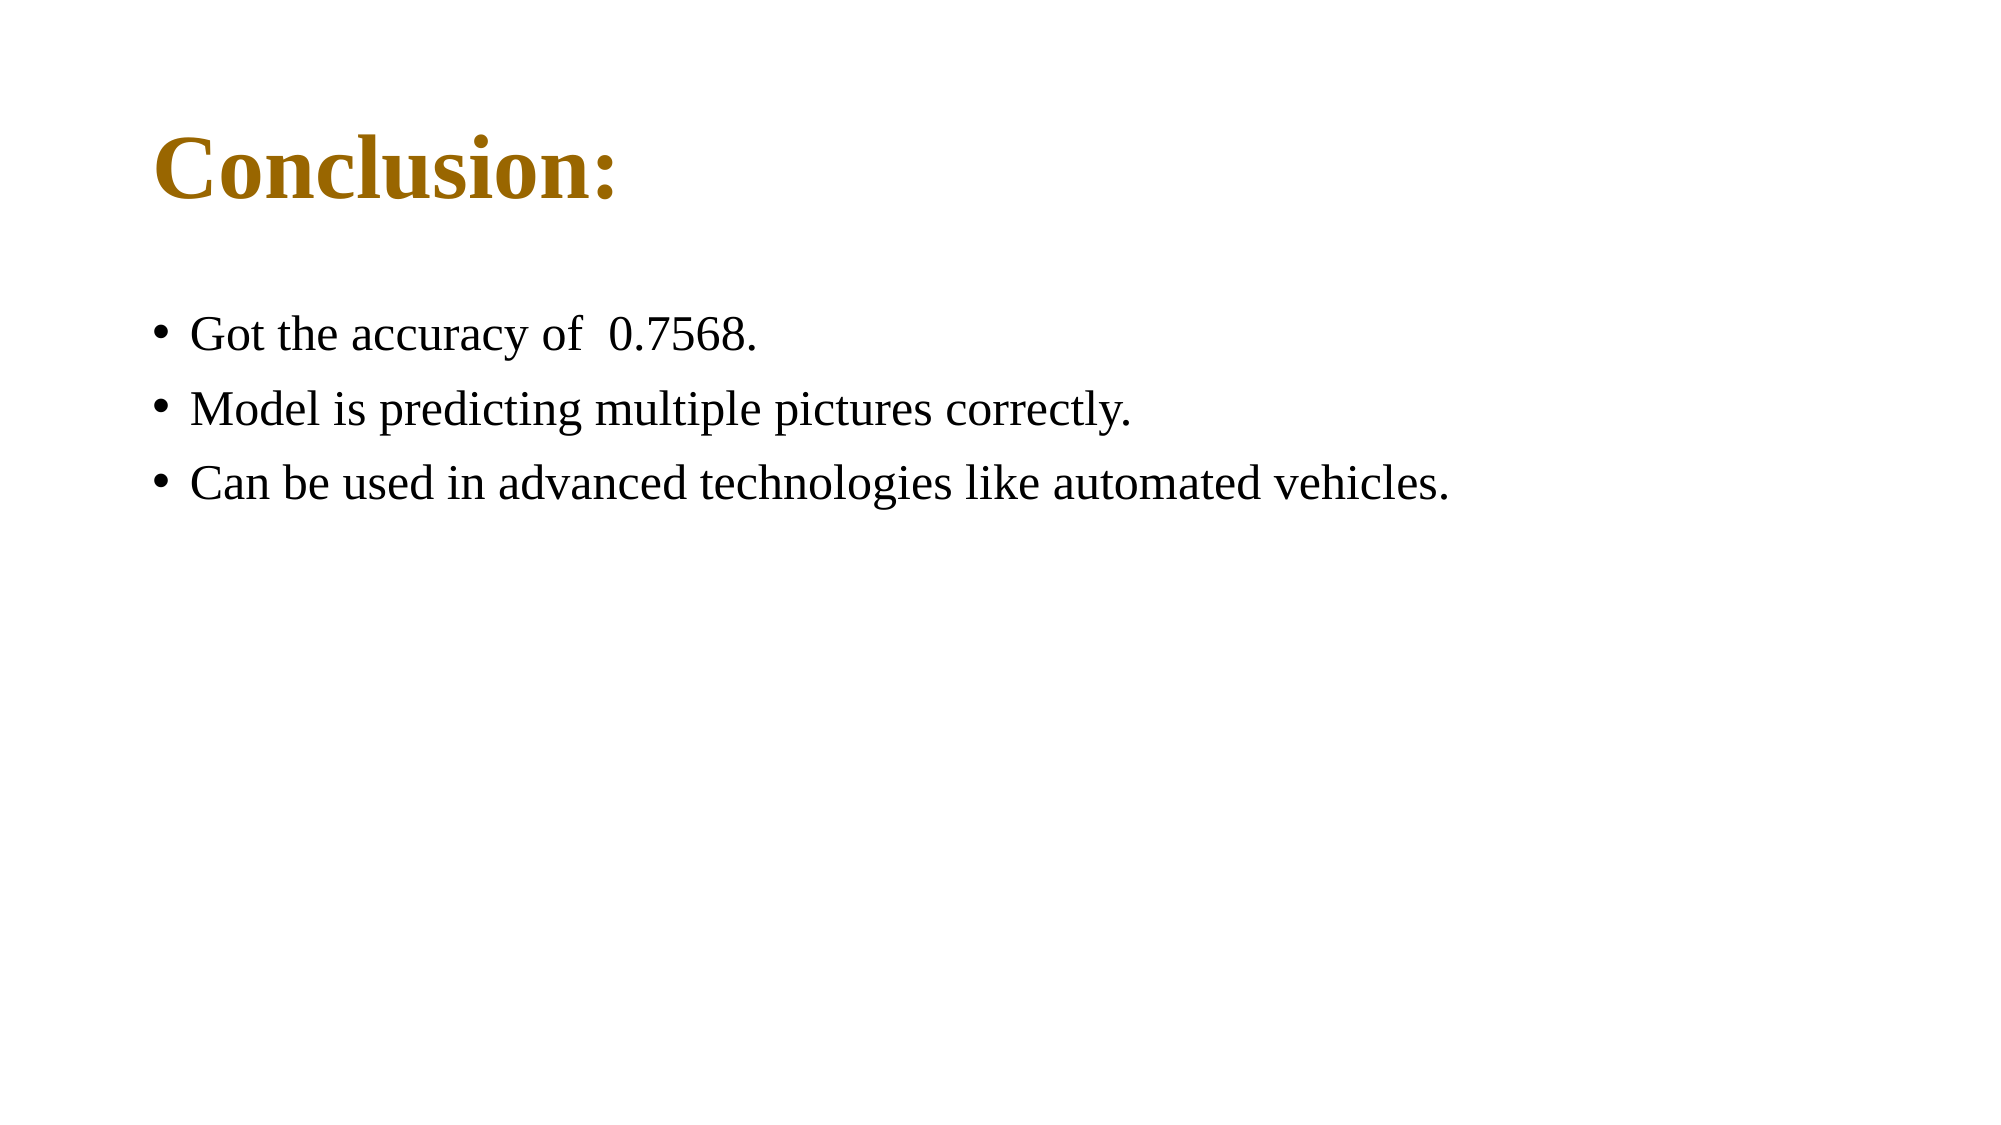

# Conclusion:
Got the accuracy of  0.7568.
Model is predicting multiple pictures correctly.
Can be used in advanced technologies like automated vehicles.